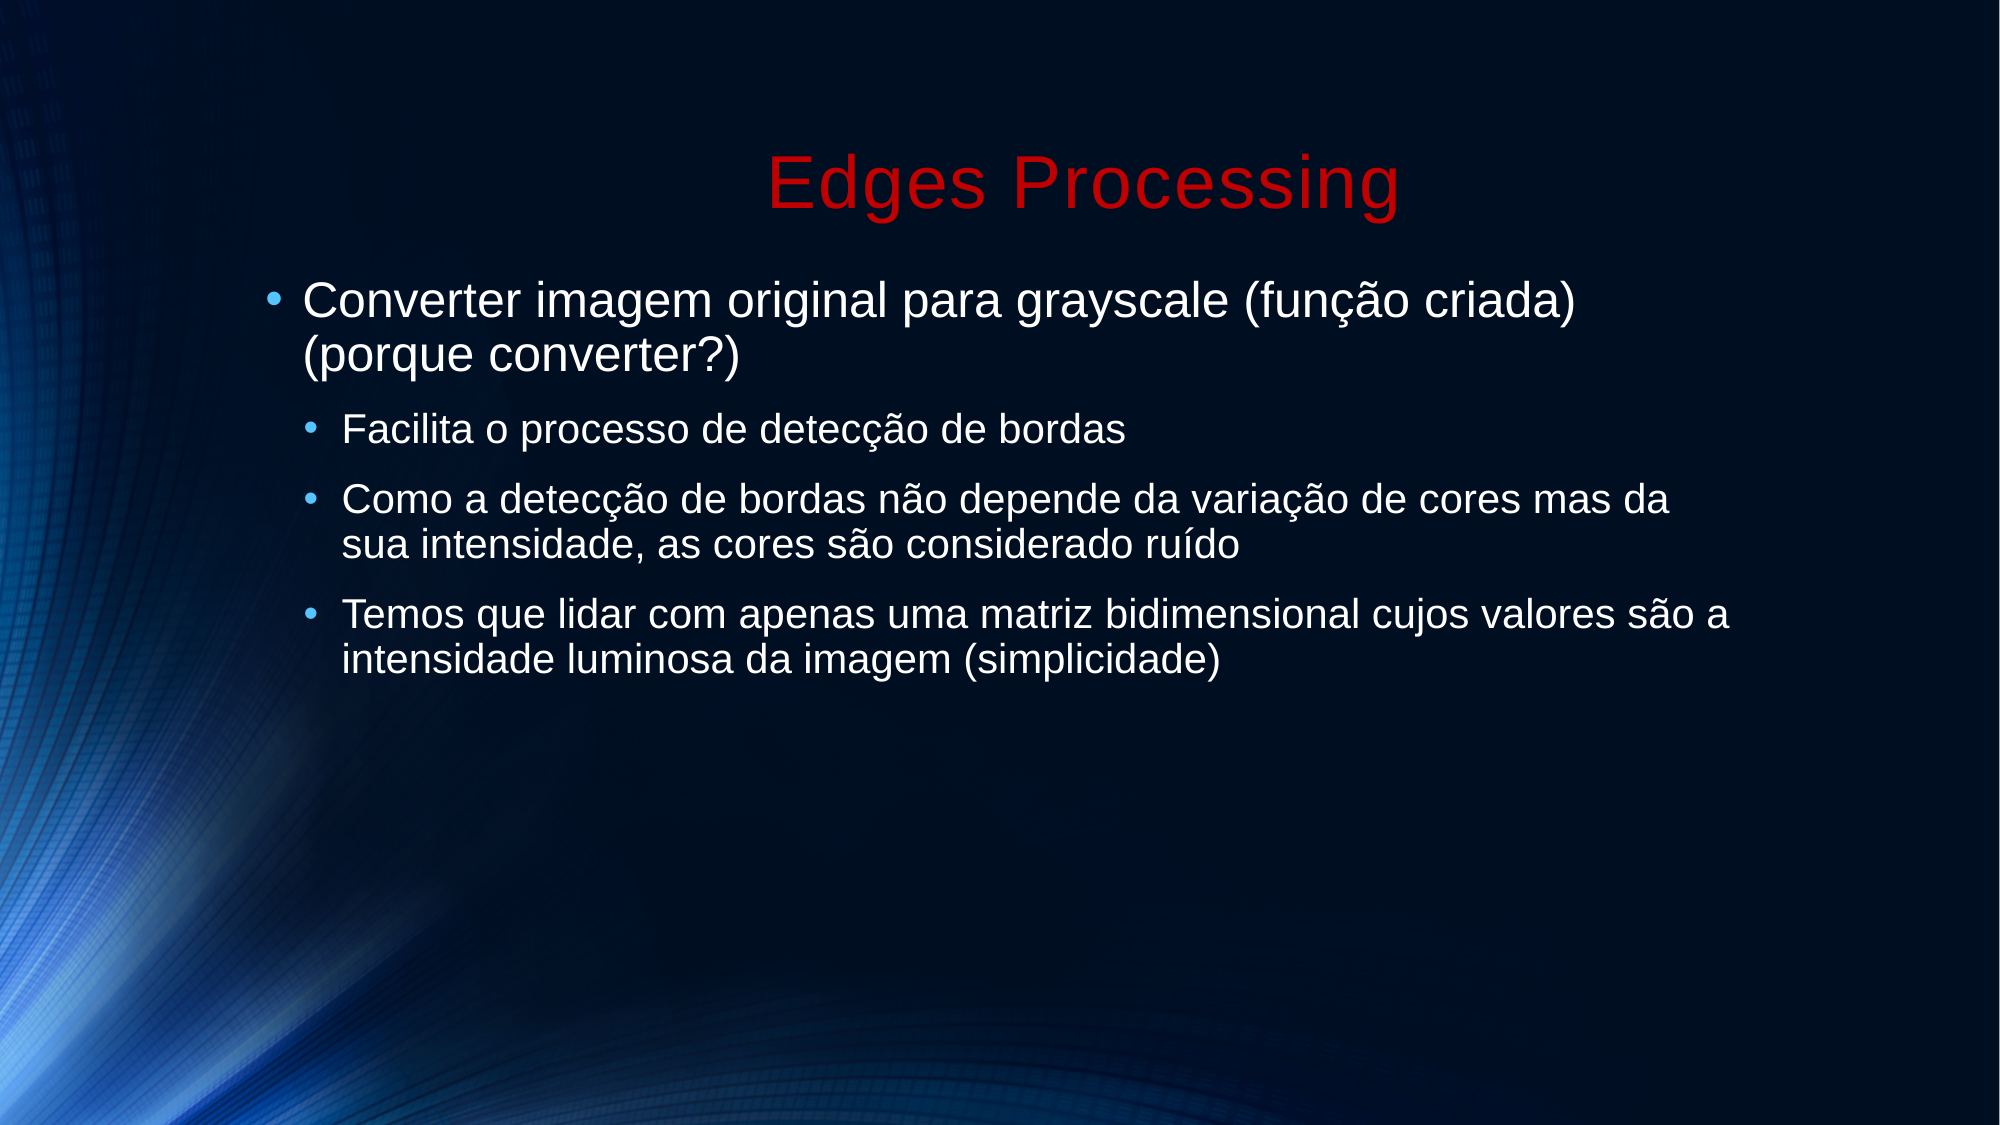

# Edges Processing
Converter imagem original para grayscale (função criada) (porque converter?)
Facilita o processo de detecção de bordas
Como a detecção de bordas não depende da variação de cores mas da sua intensidade, as cores são considerado ruído
Temos que lidar com apenas uma matriz bidimensional cujos valores são a intensidade luminosa da imagem (simplicidade)